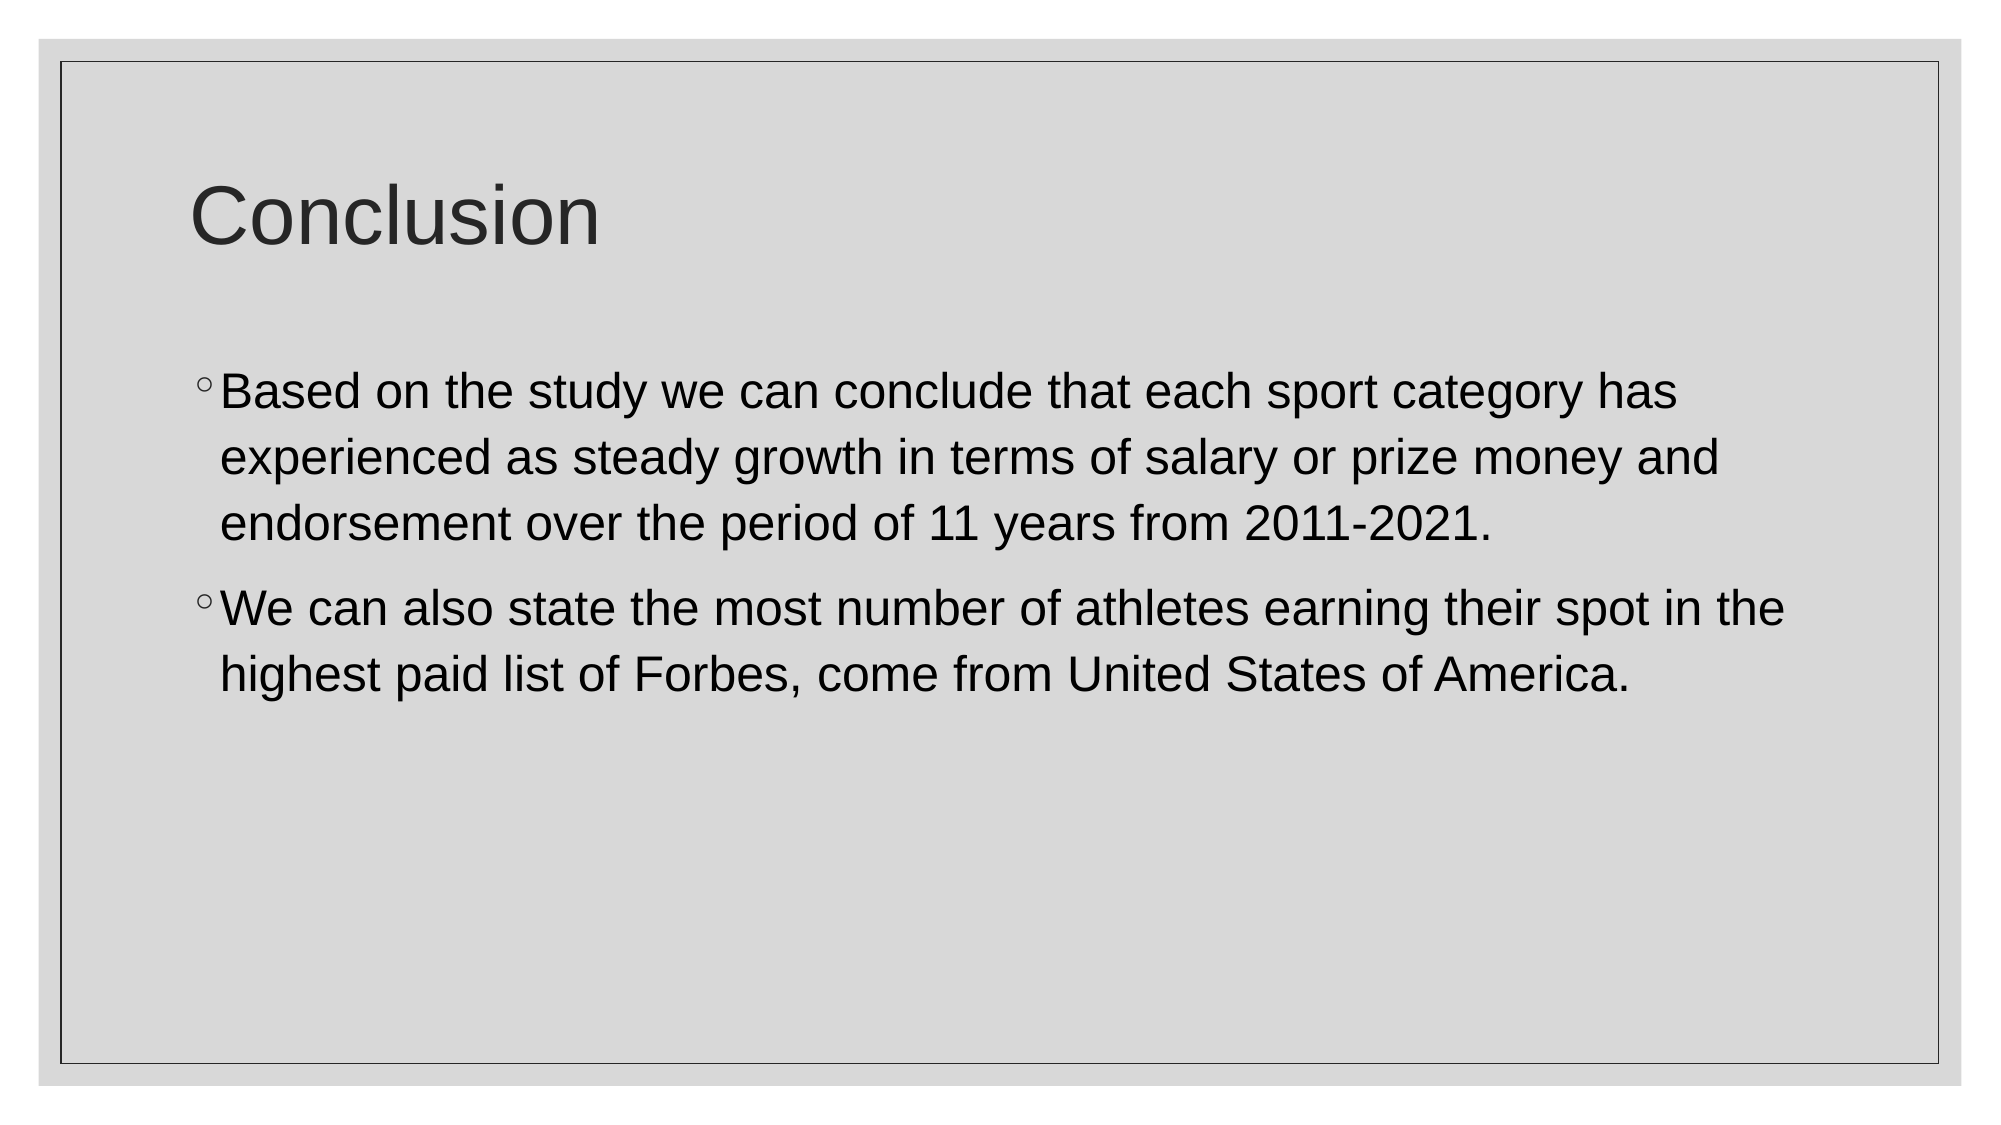

# Conclusion
Based on the study we can conclude that each sport category has experienced as steady growth in terms of salary or prize money and endorsement over the period of 11 years from 2011-2021.
We can also state the most number of athletes earning their spot in the highest paid list of Forbes, come from United States of America.